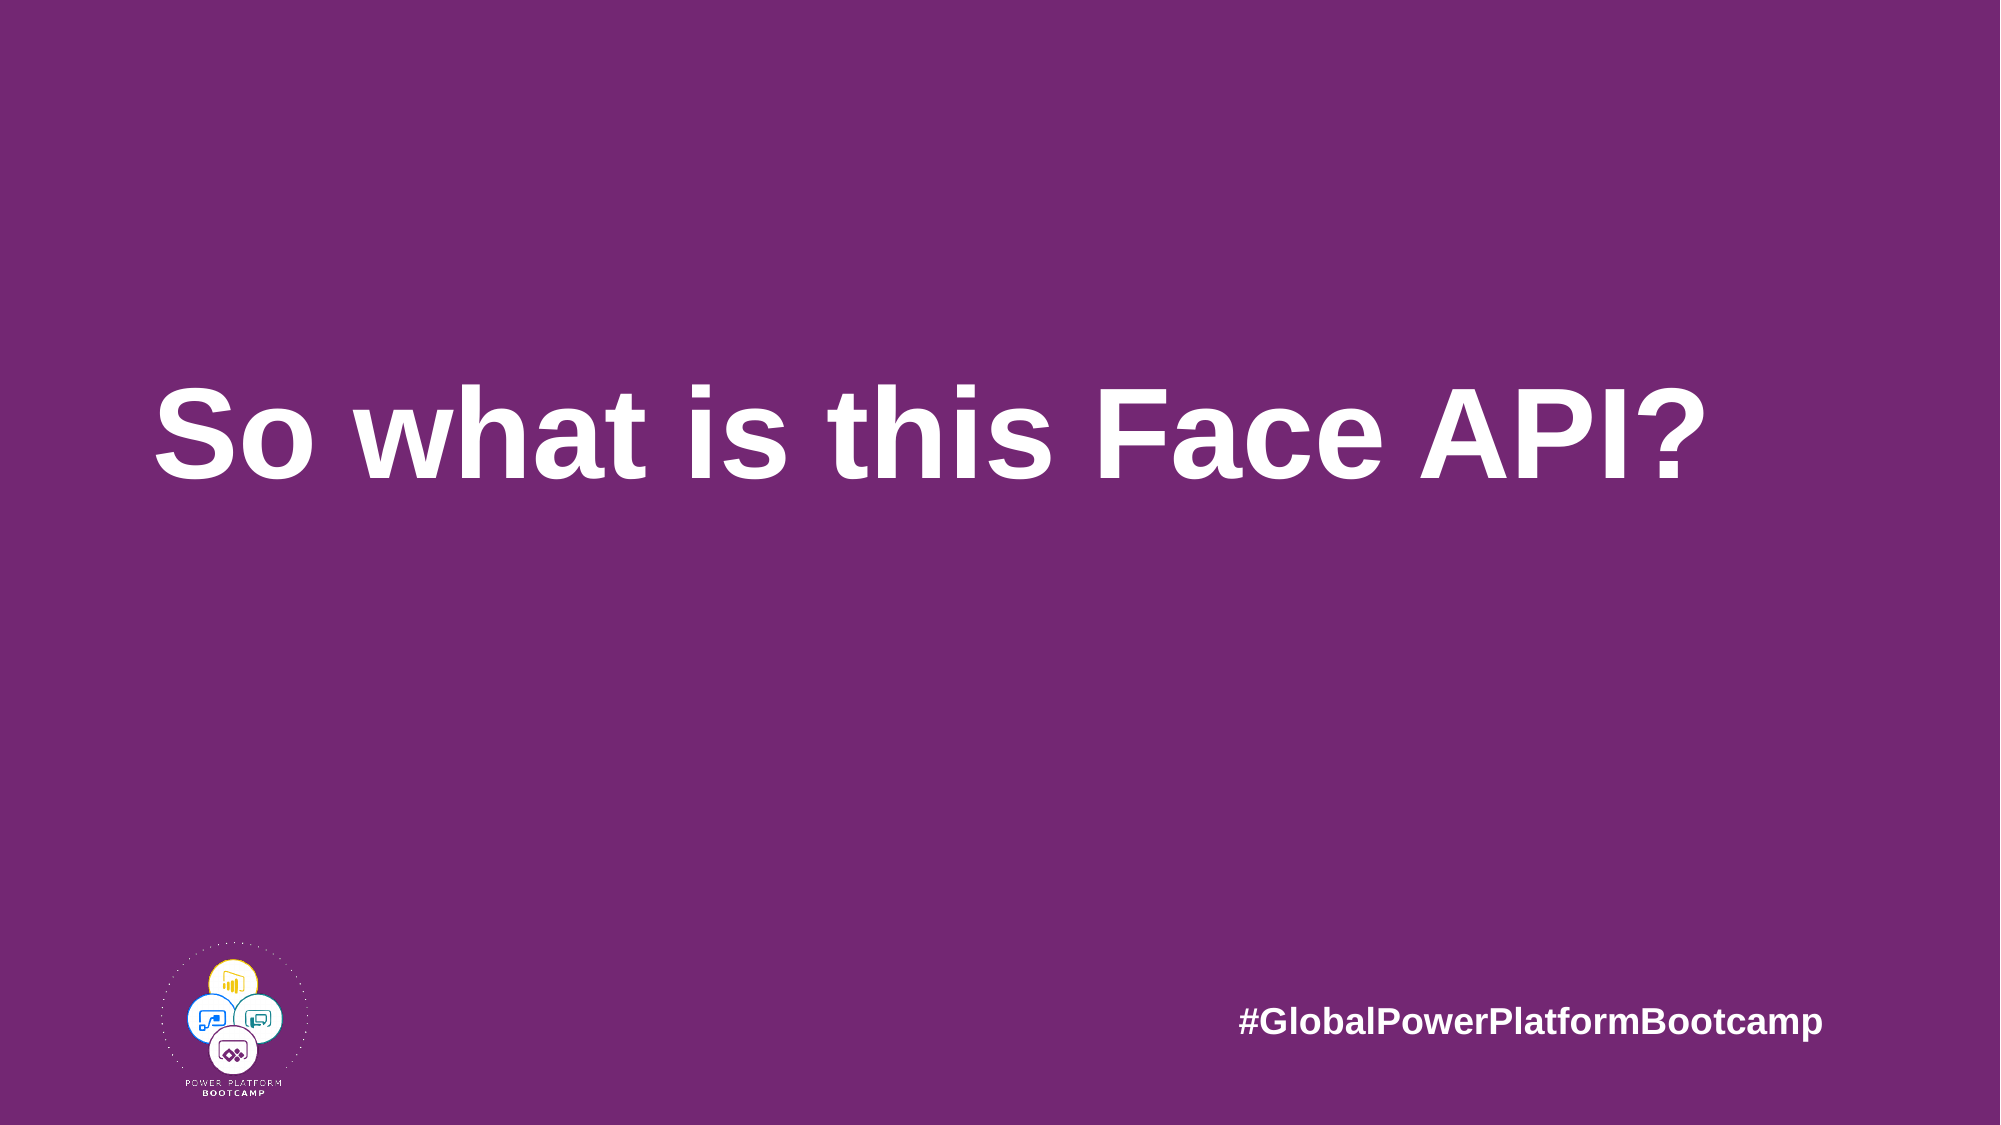

# So what is this Face API?